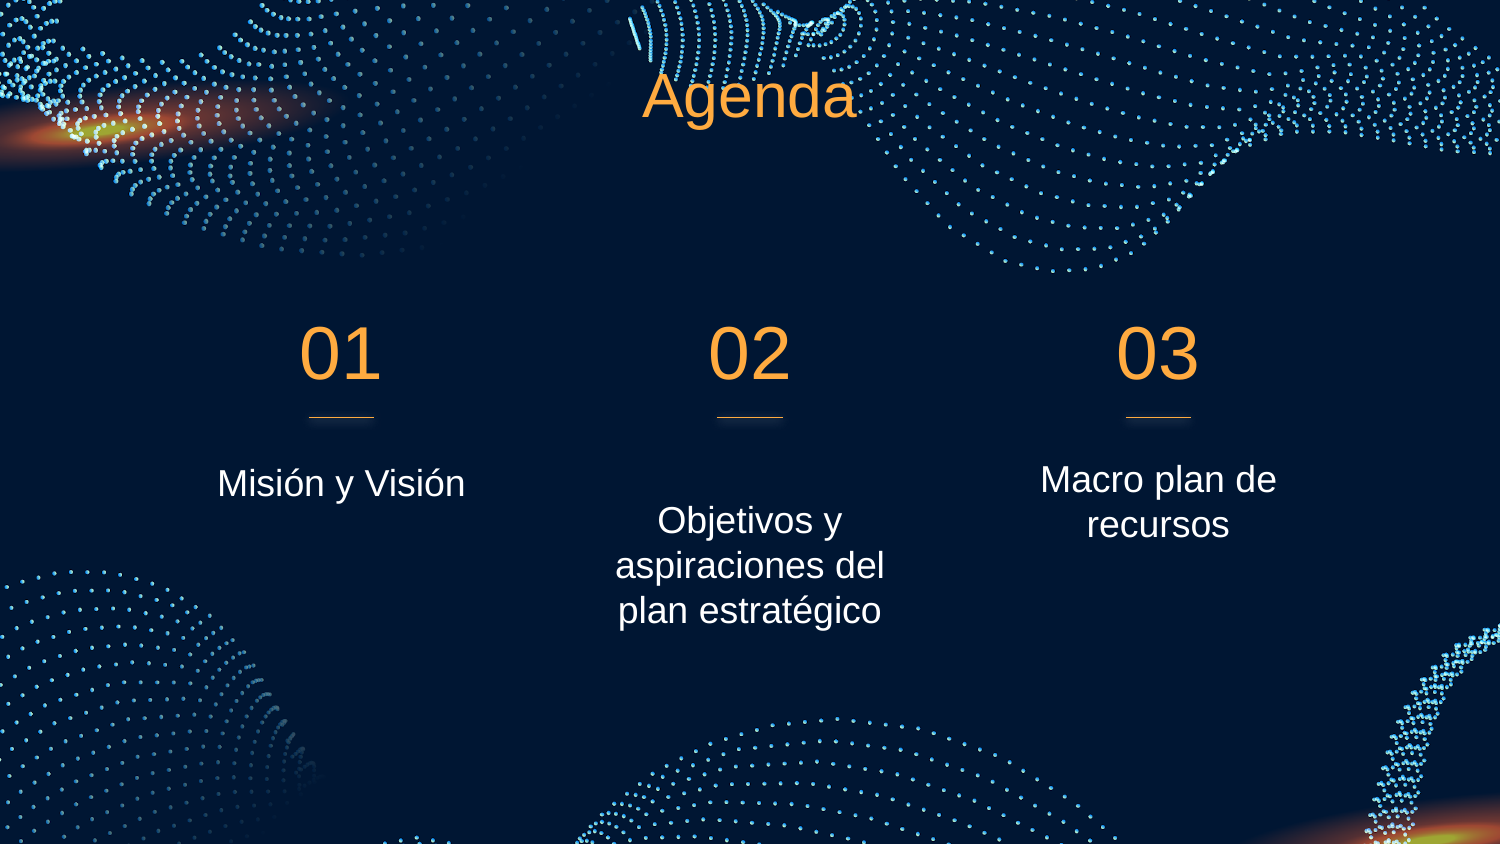

Agenda
01
02
03
Misión y Visión
# Objetivos y aspiraciones del plan estratégico
Macro plan de recursos